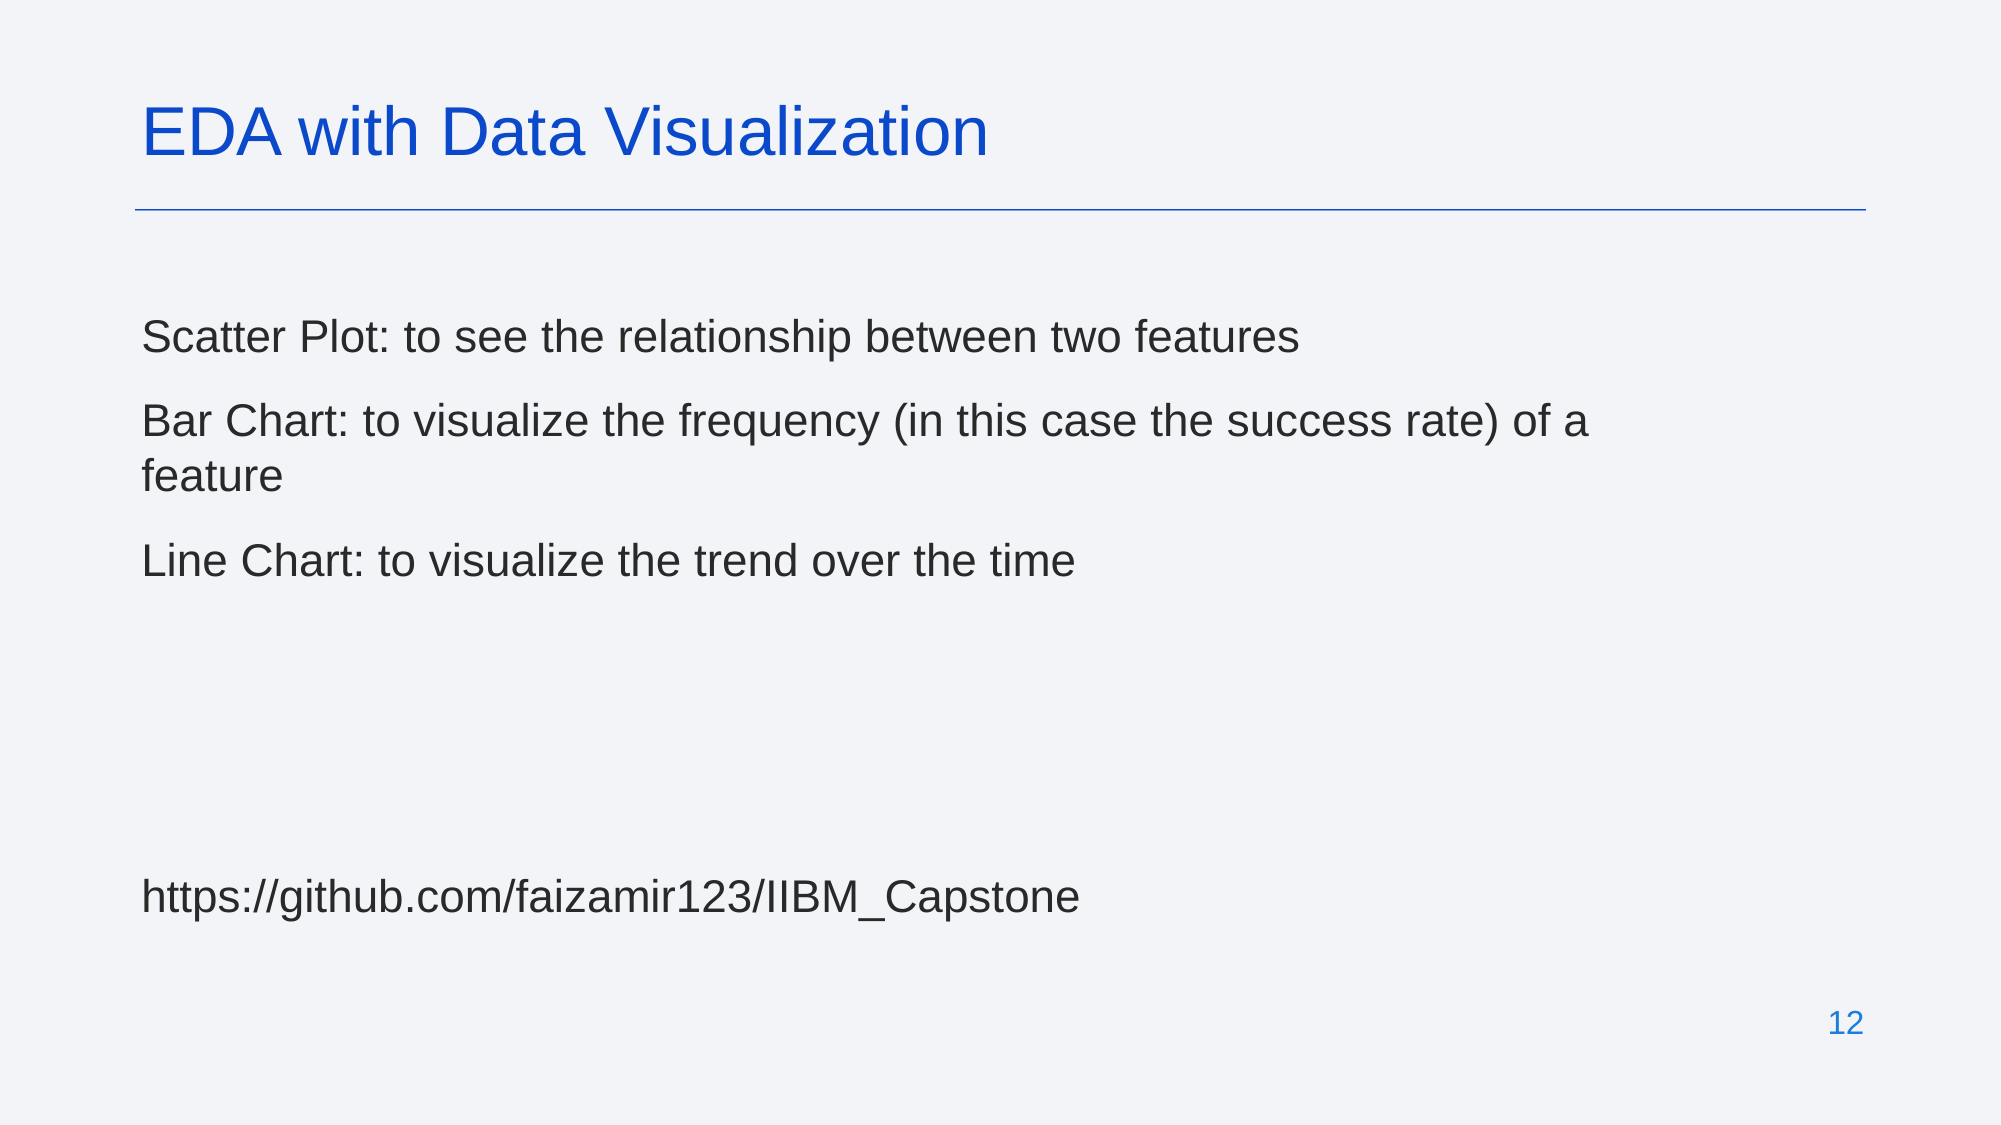

EDA with Data Visualization
Scatter Plot: to see the relationship between two features
Bar Chart: to visualize the frequency (in this case the success rate) of a feature
Line Chart: to visualize the trend over the time

https://github.com/faizamir123/IIBM_Capstone
12